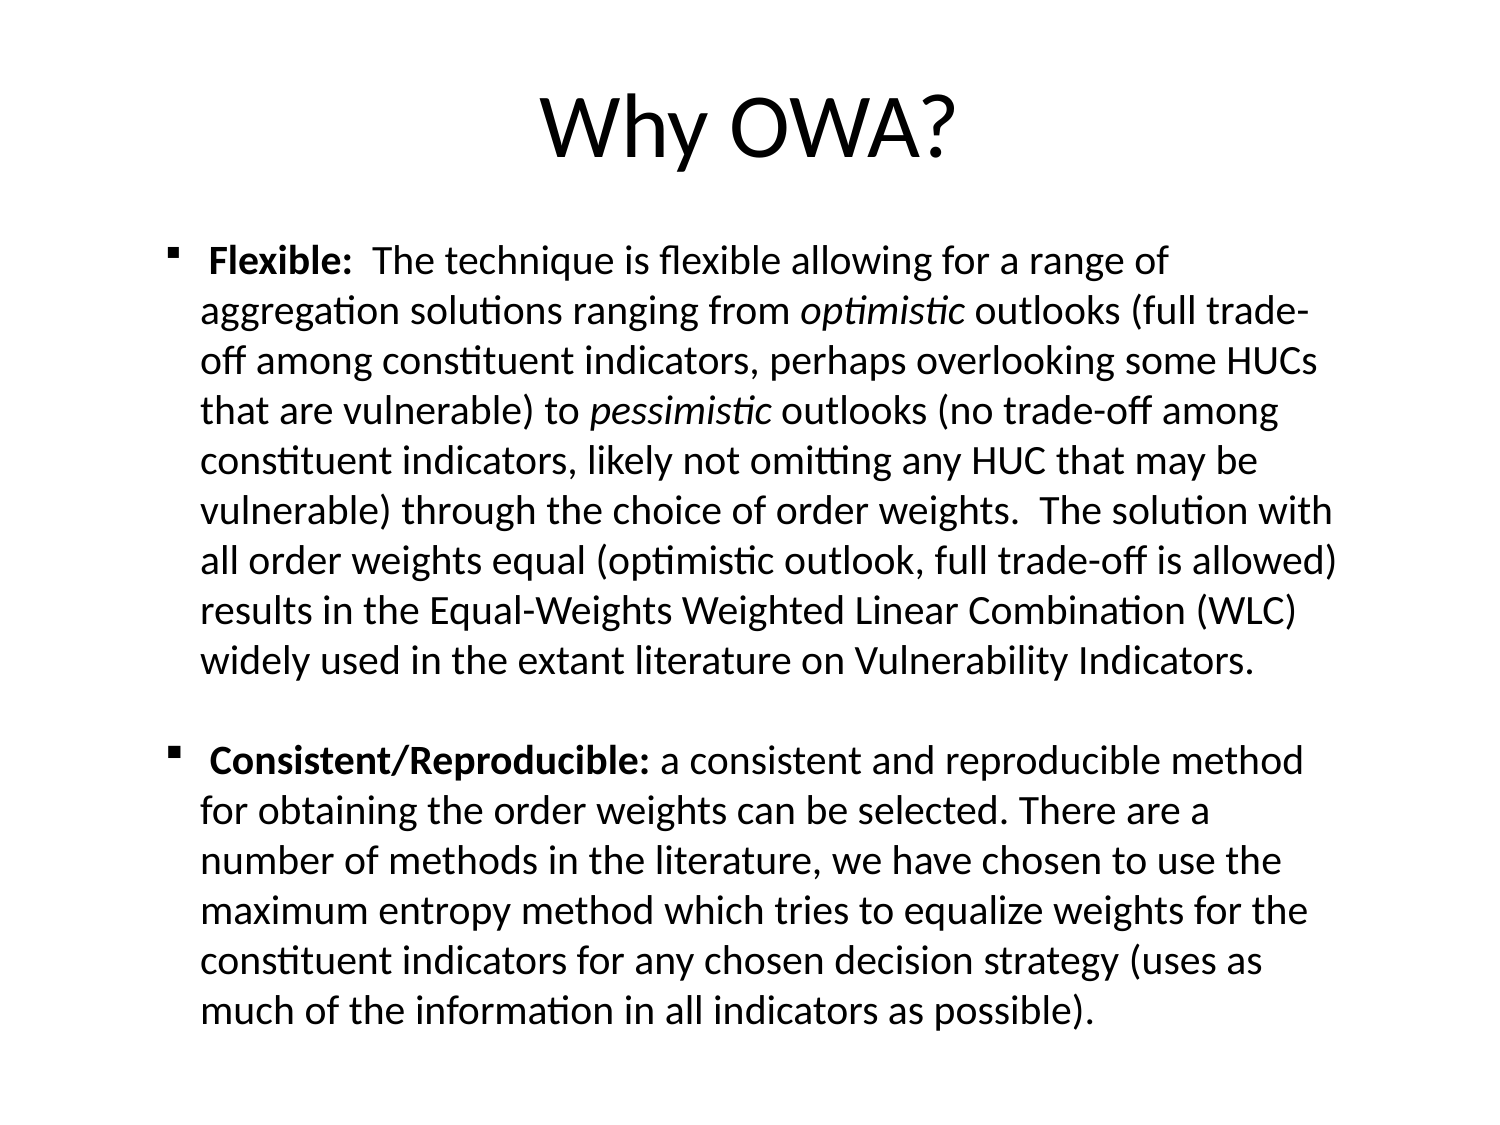

Why OWA?
 Flexible:  The technique is flexible allowing for a range of aggregation solutions ranging from optimistic outlooks (full trade-off among constituent indicators, perhaps overlooking some HUCs that are vulnerable) to pessimistic outlooks (no trade-off among constituent indicators, likely not omitting any HUC that may be vulnerable) through the choice of order weights.  The solution with all order weights equal (optimistic outlook, full trade-off is allowed) results in the Equal-Weights Weighted Linear Combination (WLC) widely used in the extant literature on Vulnerability Indicators.

 Consistent/Reproducible: a consistent and reproducible method for obtaining the order weights can be selected. There are a number of methods in the literature, we have chosen to use the maximum entropy method which tries to equalize weights for the constituent indicators for any chosen decision strategy (uses as much of the information in all indicators as possible).